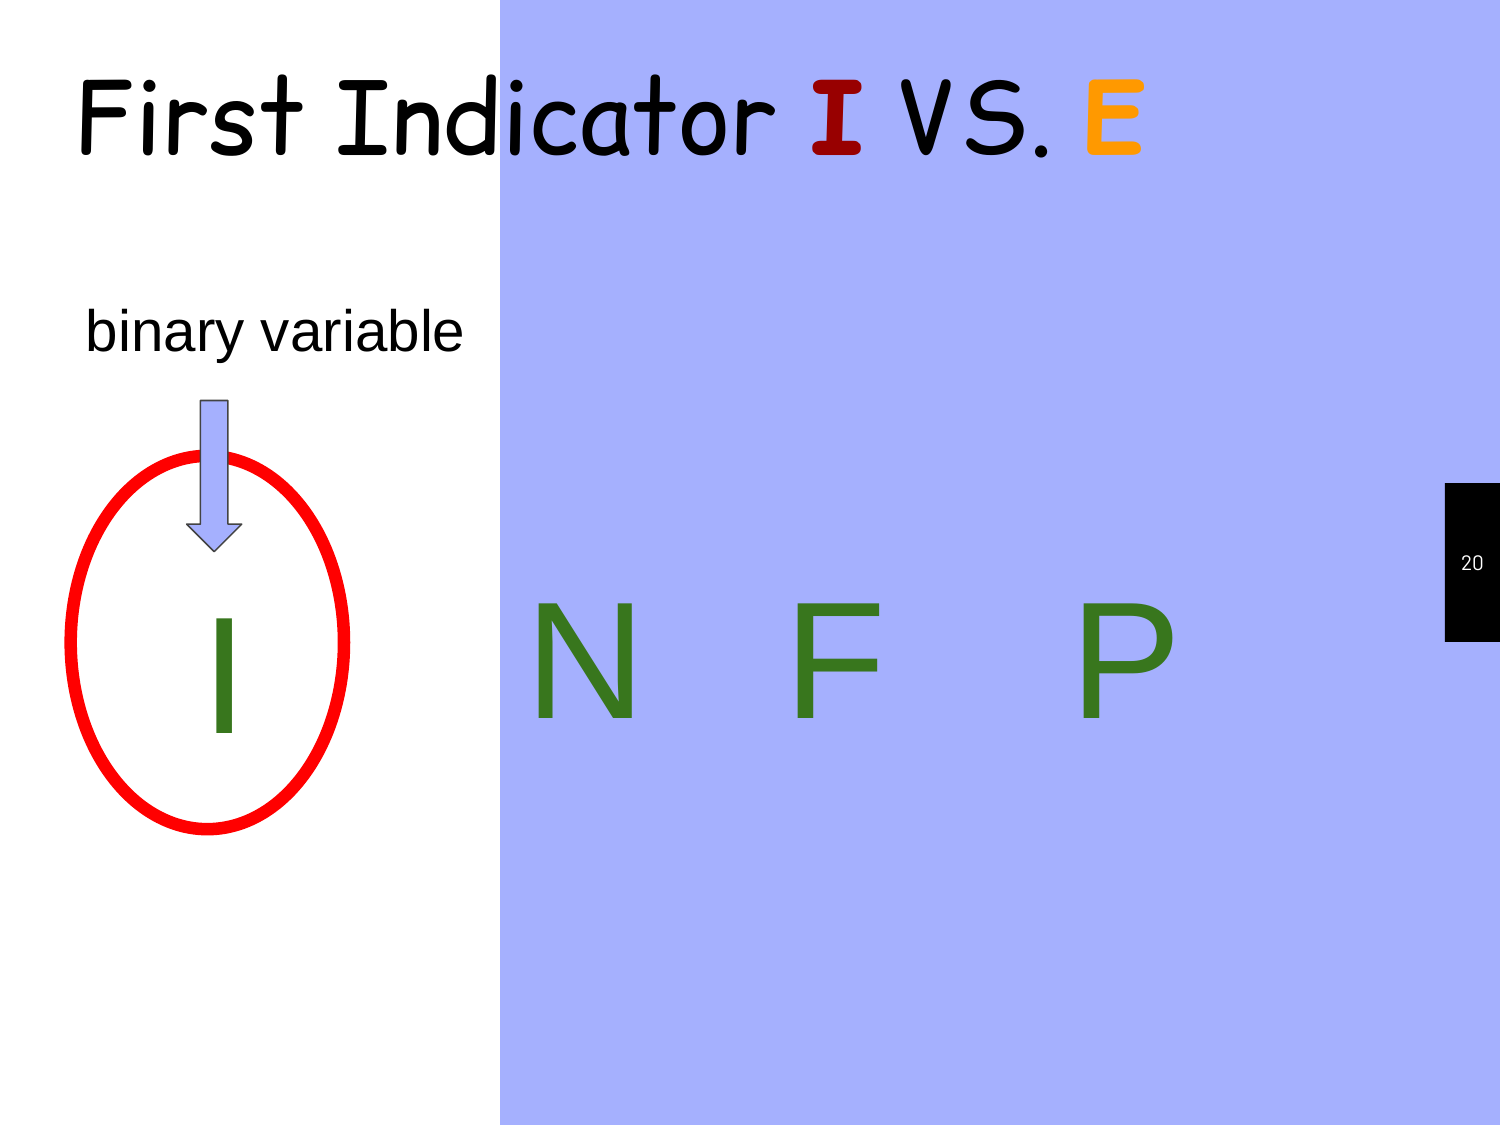

First Indicator I VS. E
binary variable

20
   N   F    P
I